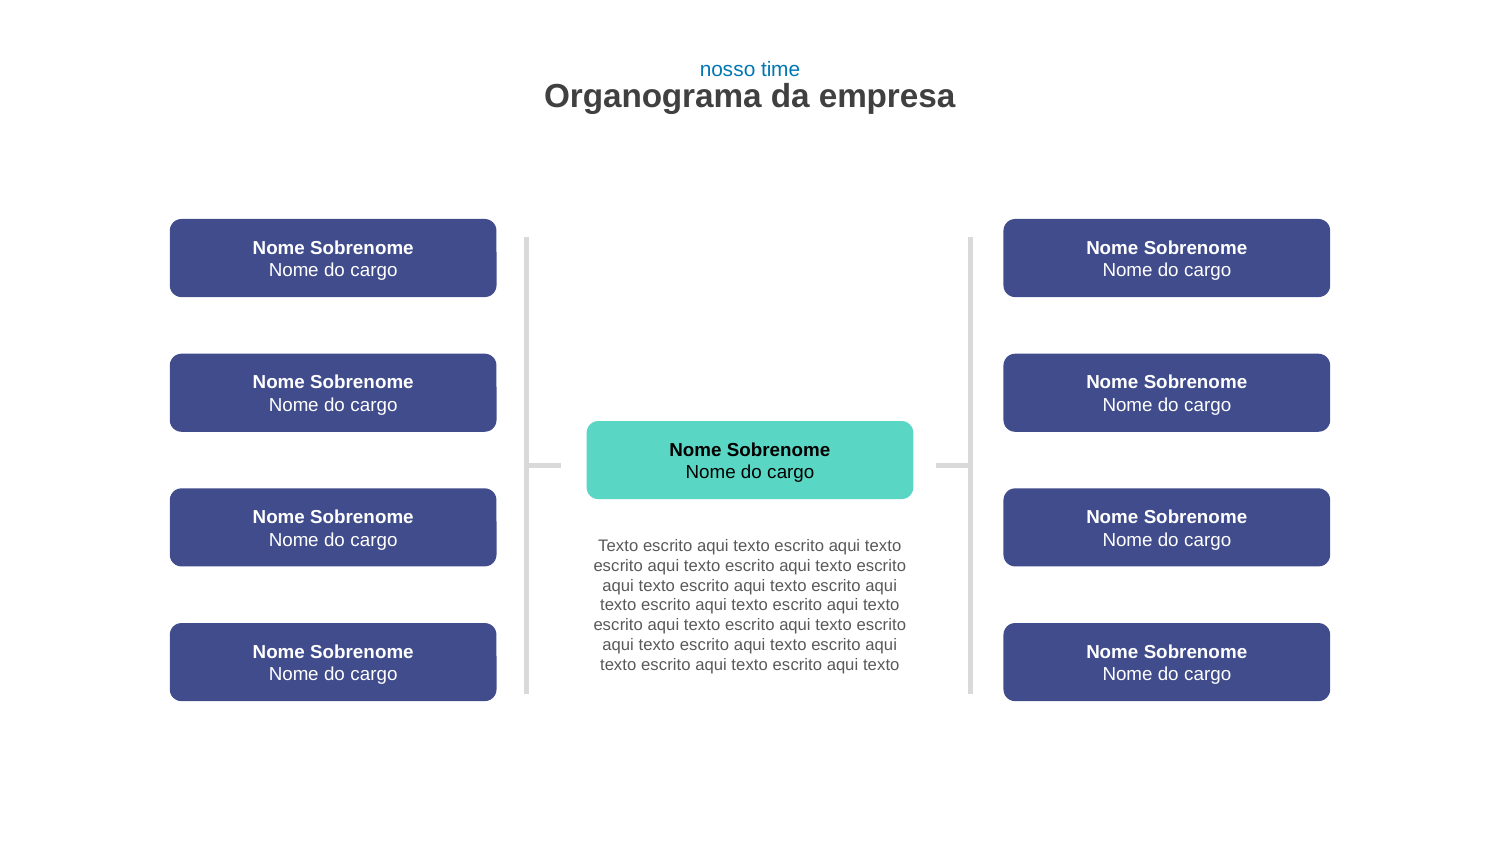

nosso time
Organograma da empresa
Nome Sobrenome
Nome do cargo
Nome Sobrenome
Nome do cargo
Nome Sobrenome
Nome do cargo
Nome Sobrenome
Nome do cargo
Nome Sobrenome
Nome do cargo
Nome Sobrenome
Nome do cargo
Nome Sobrenome
Nome do cargo
Texto escrito aqui texto escrito aqui texto escrito aqui texto escrito aqui texto escrito aqui texto escrito aqui texto escrito aqui texto escrito aqui texto escrito aqui texto escrito aqui texto escrito aqui texto escrito aqui texto escrito aqui texto escrito aqui texto escrito aqui texto escrito aqui texto
Nome Sobrenome
Nome do cargo
Nome Sobrenome
Nome do cargo